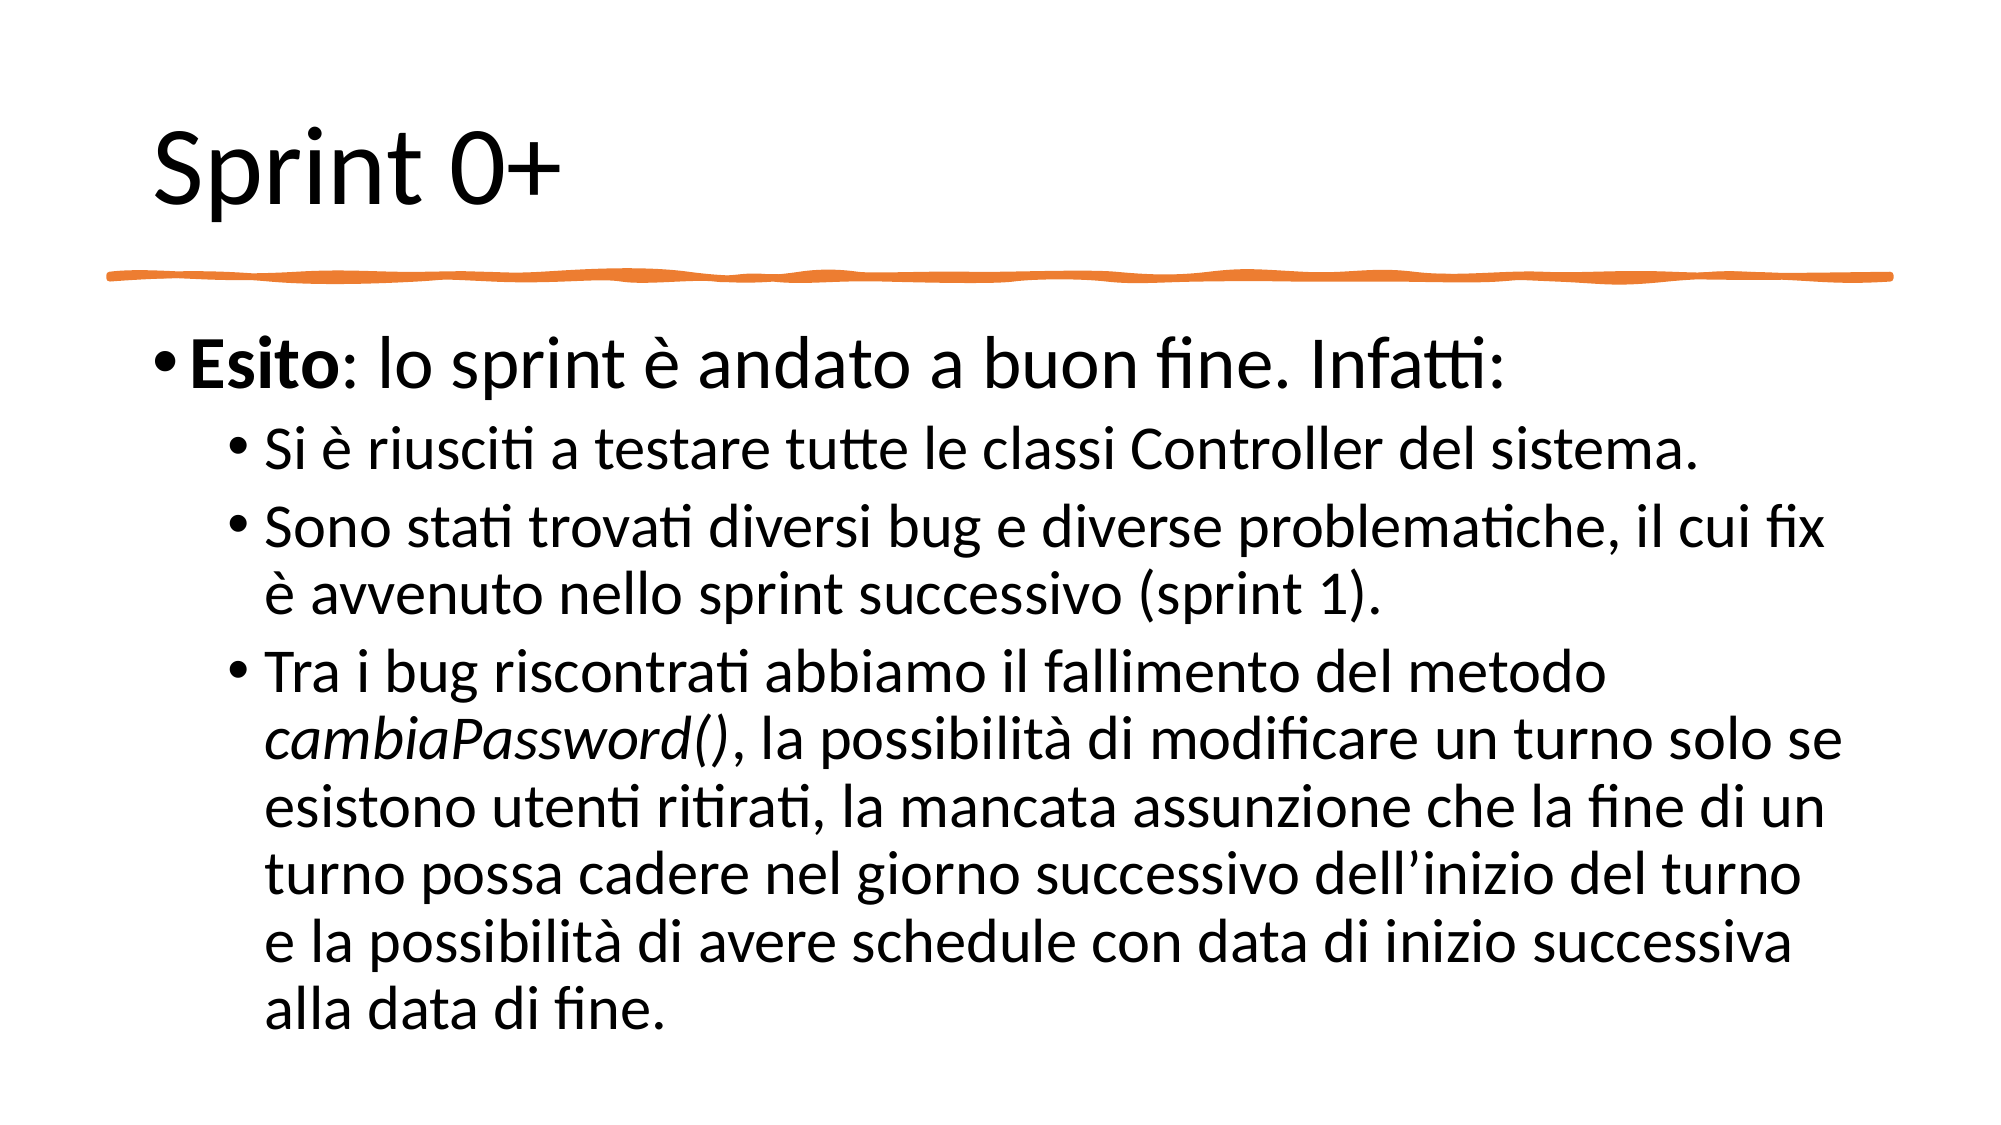

# Sprint 0+

Esito: lo sprint è andato a buon fine. Infatti:
Si è riusciti a testare tutte le classi Controller del sistema.
Sono stati trovati diversi bug e diverse problematiche, il cui fix è avvenuto nello sprint successivo (sprint 1).
Tra i bug riscontrati abbiamo il fallimento del metodo cambiaPassword(), la possibilità di modificare un turno solo se esistono utenti ritirati, la mancata assunzione che la fine di un turno possa cadere nel giorno successivo dell’inizio del turno e la possibilità di avere schedule con data di inizio successiva alla data di fine.